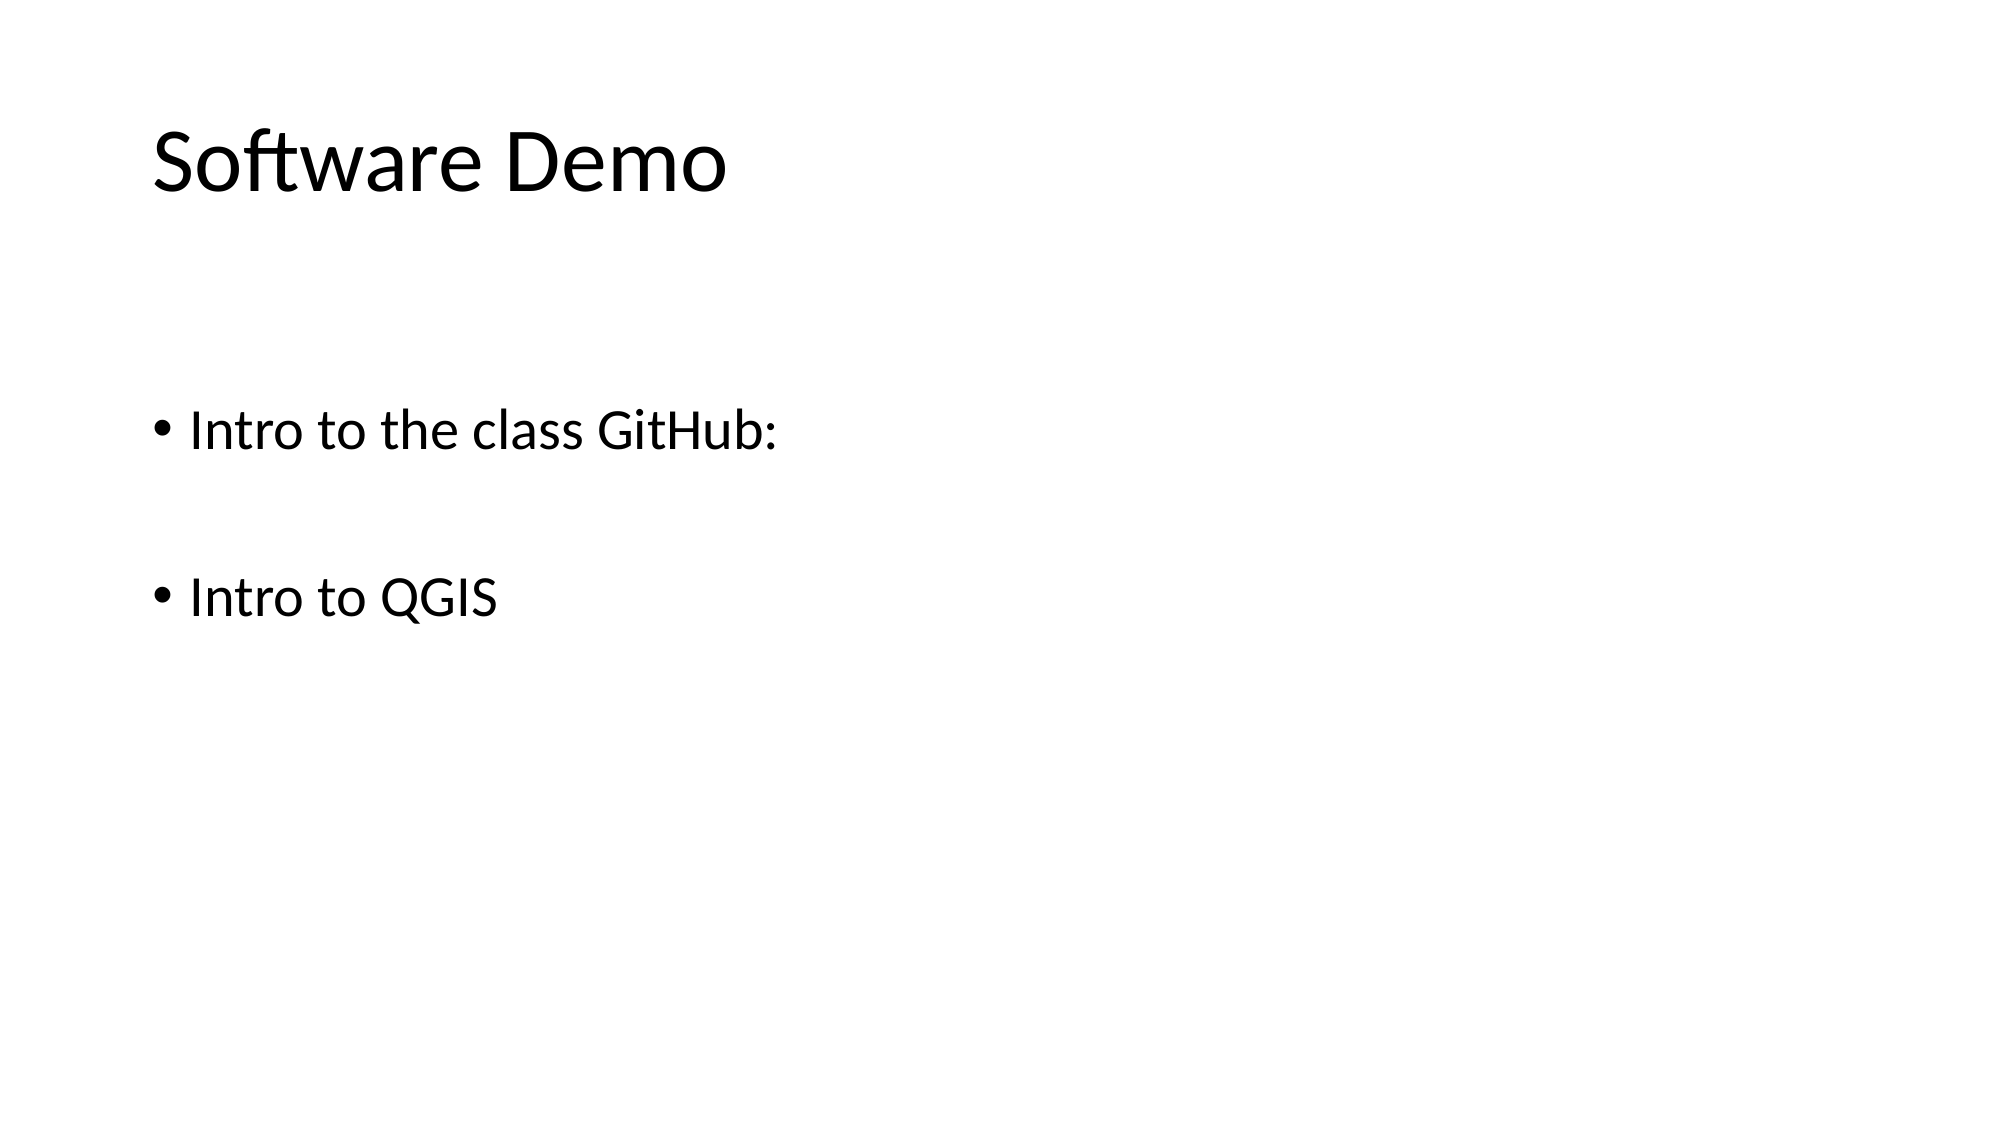

# Software Demo
Intro to the class GitHub:

Intro to QGIS